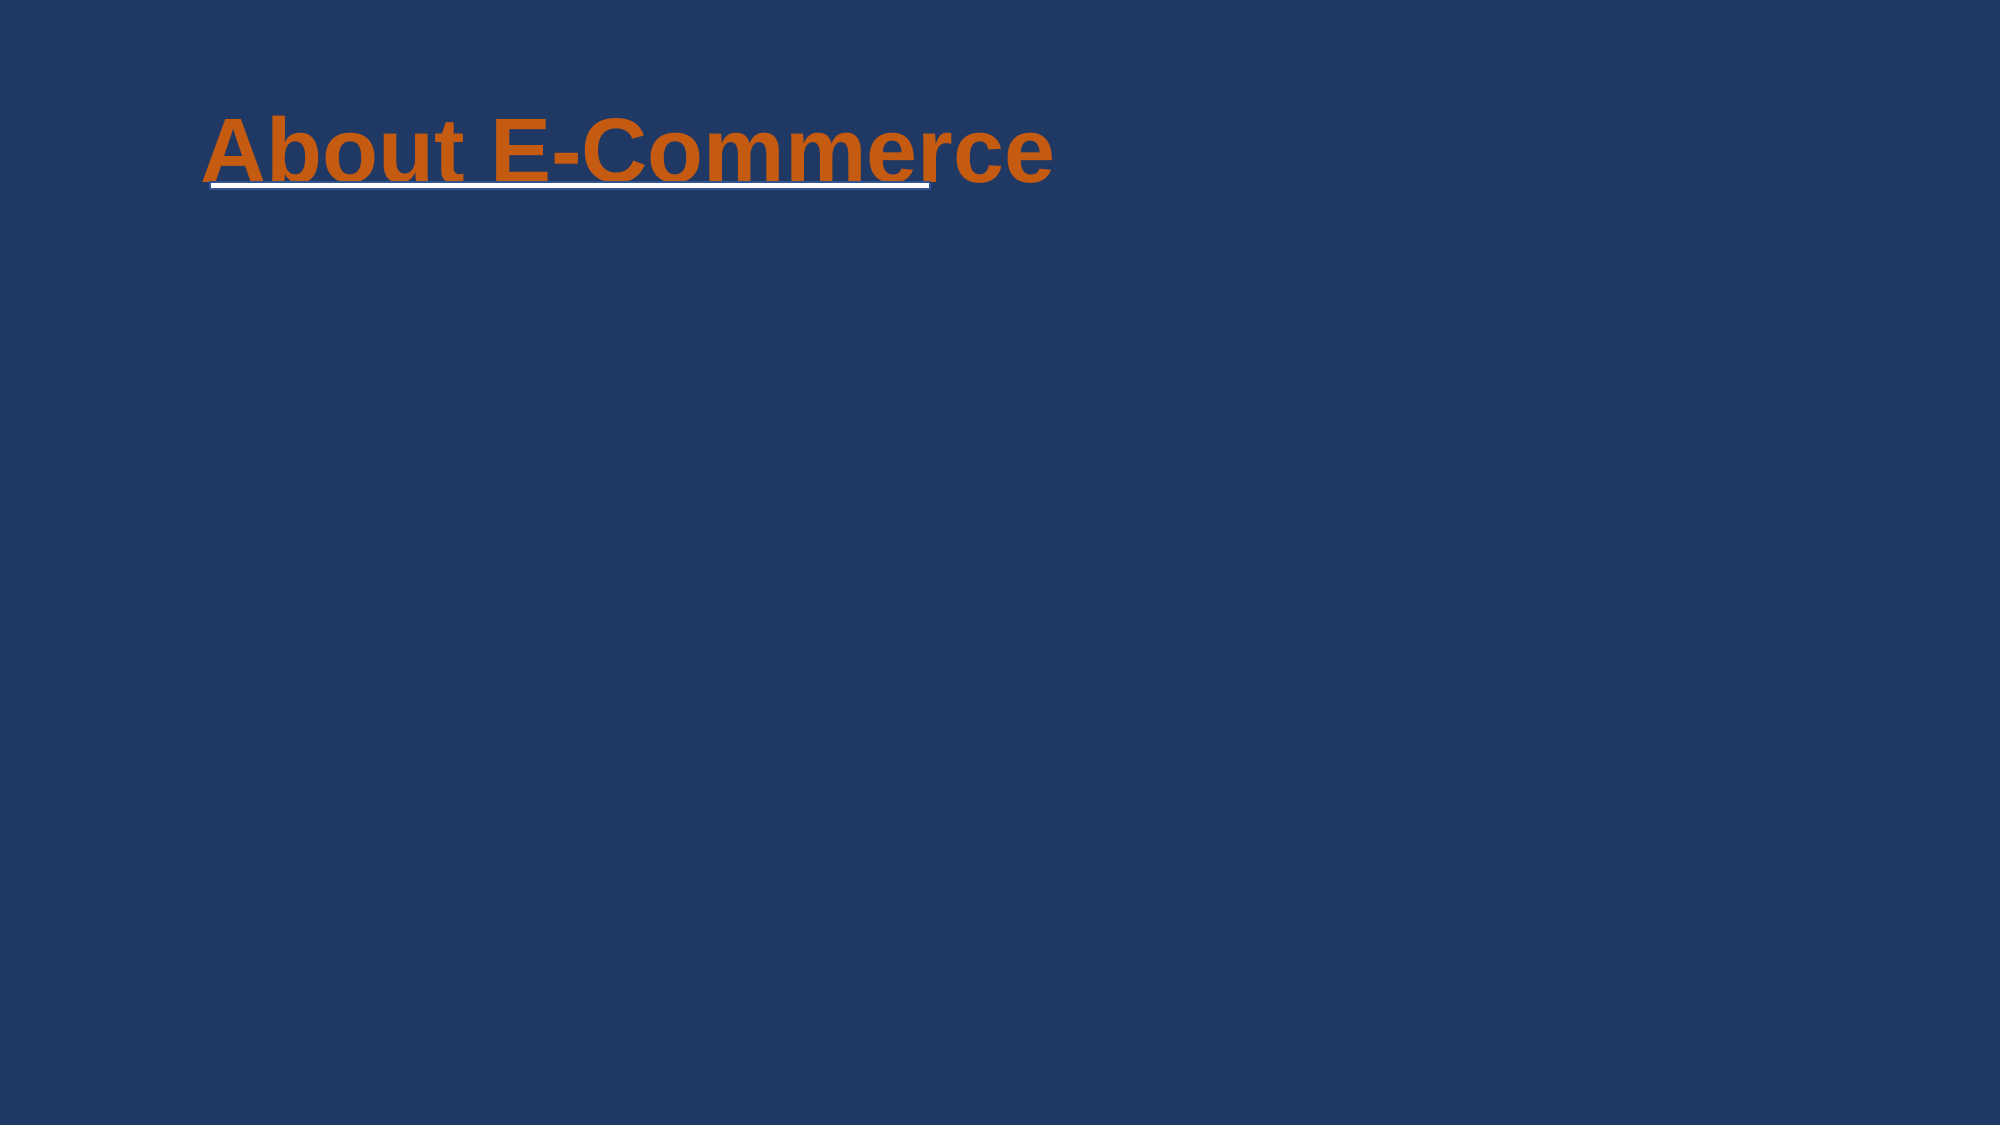

About E-Commerce

22%
100%
50%
25%
Time
of a Day

Total Population
Total
Retail Market
Annual Growth Rate

2.8%
69%

Convert Rate
Abandon Rate